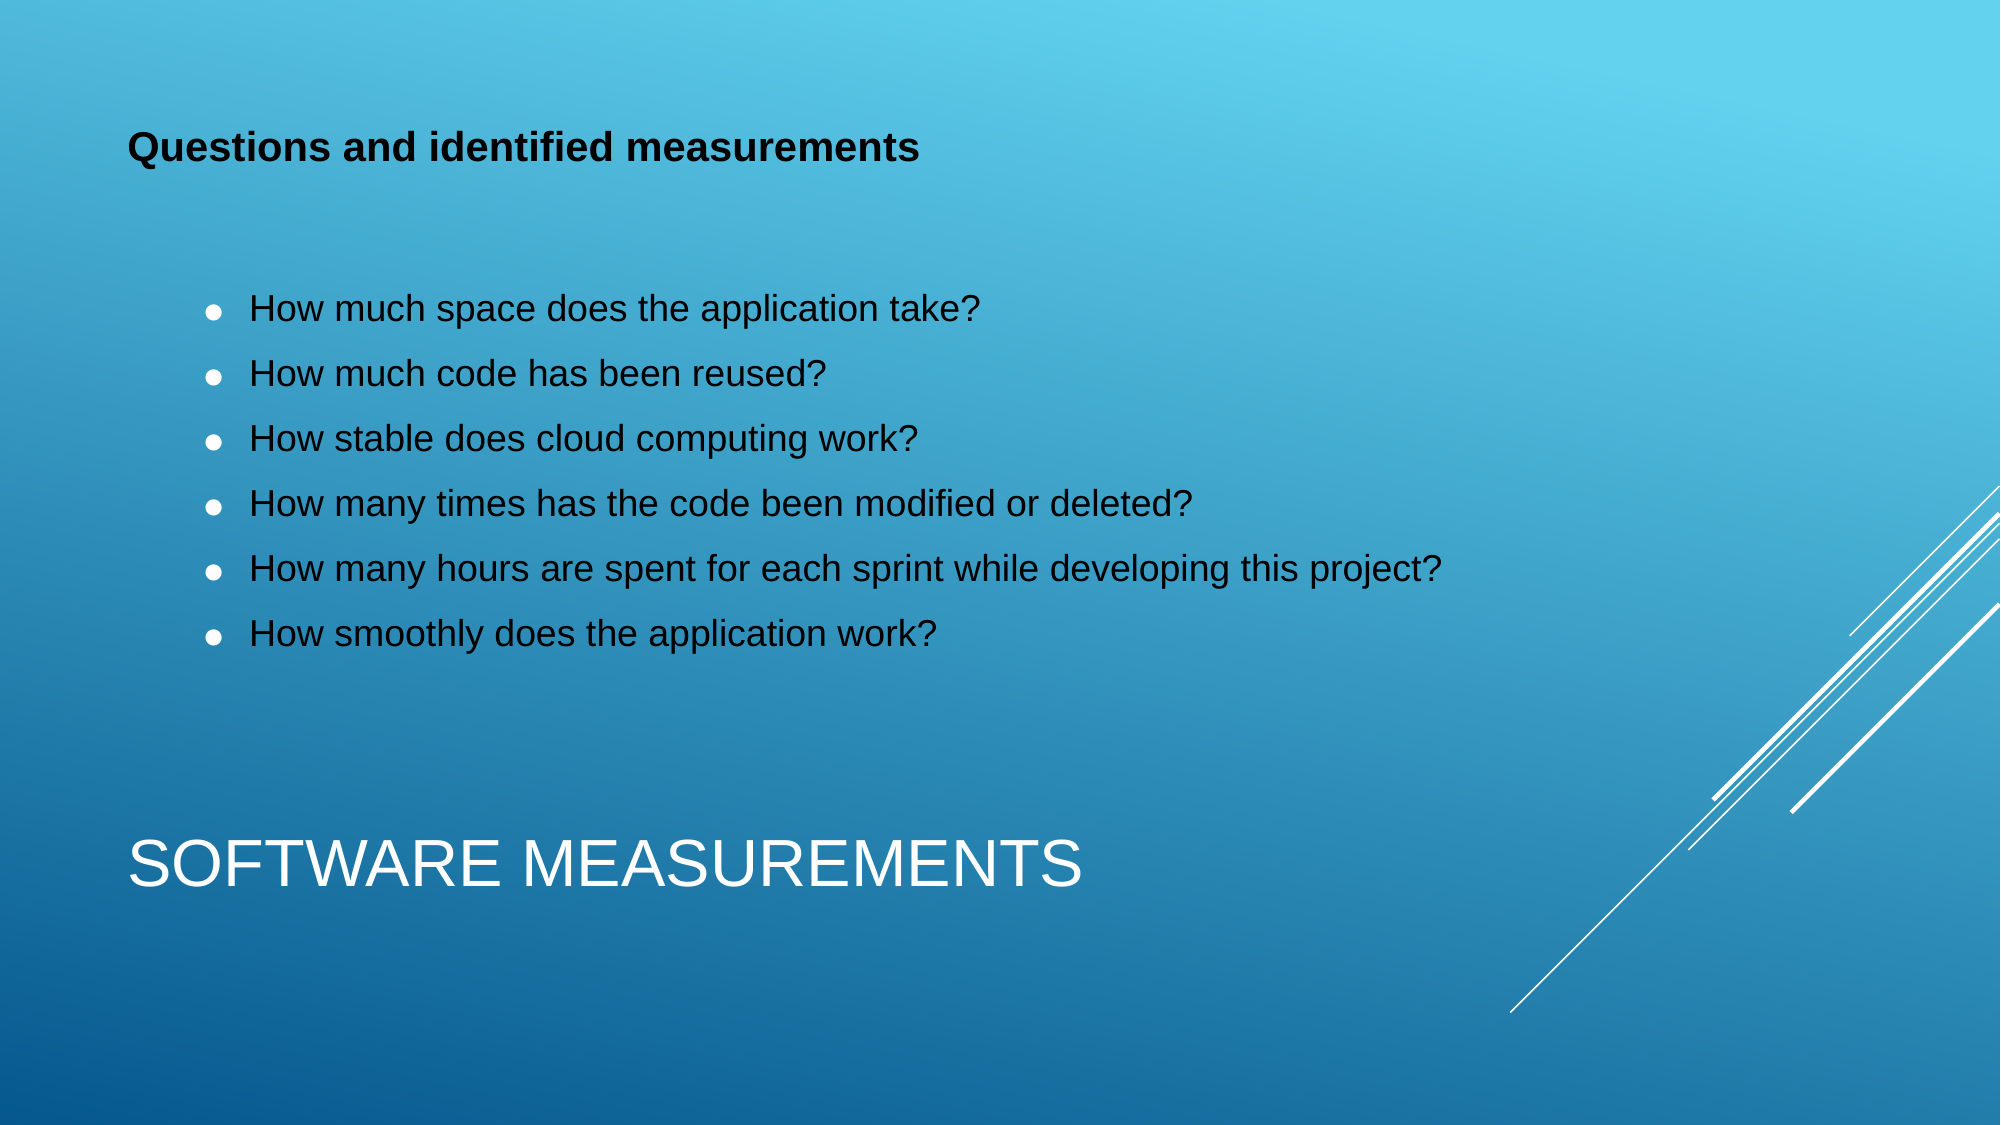

Questions and identified measurements

How much space does the application take?
How much code has been reused?
How stable does cloud computing work?
How many times has the code been modified or deleted?
How many hours are spent for each sprint while developing this project?
How smoothly does the application work?

# SOFTWARE MEASUREMENTS